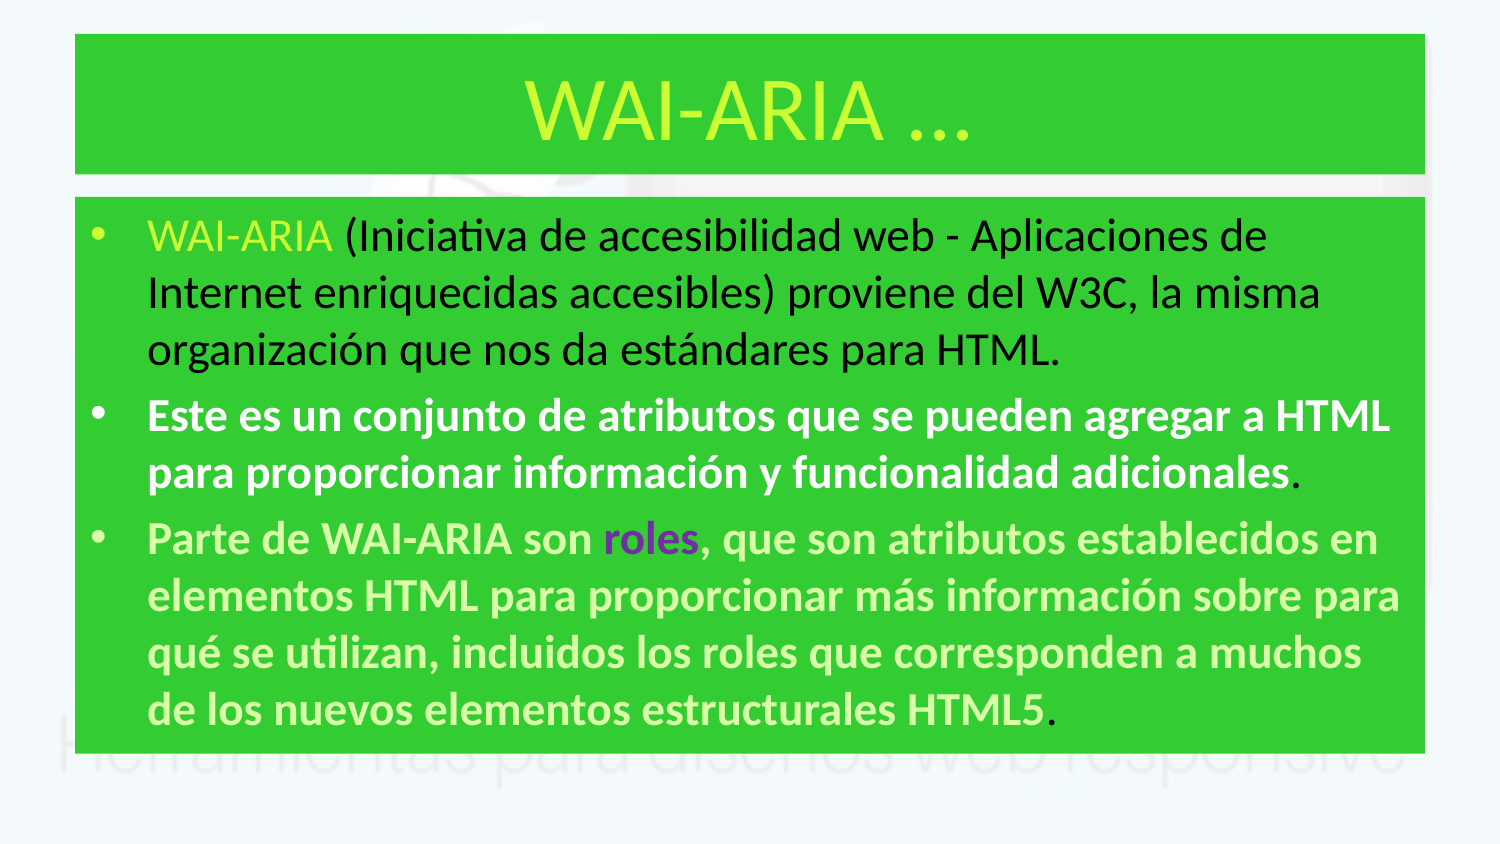

# WAI-ARIA ...
WAI-ARIA (Iniciativa de accesibilidad web - Aplicaciones de Internet enriquecidas accesibles) proviene del W3C, la misma organización que nos da estándares para HTML.
Este es un conjunto de atributos que se pueden agregar a HTML para proporcionar información y funcionalidad adicionales.
Parte de WAI-ARIA son roles, que son atributos establecidos en elementos HTML para proporcionar más información sobre para qué se utilizan, incluidos los roles que corresponden a muchos de los nuevos elementos estructurales HTML5.